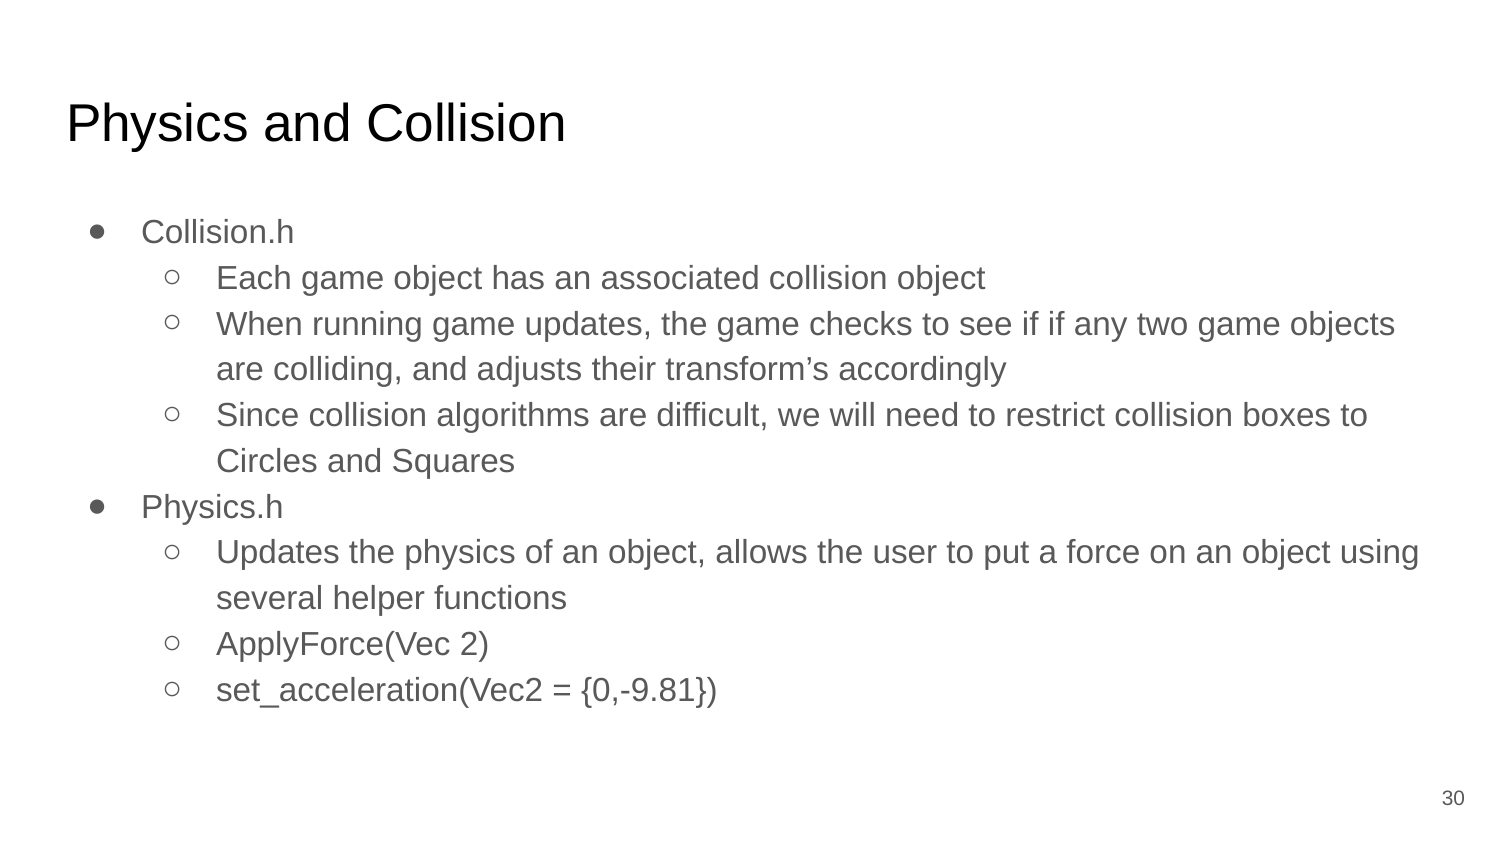

# Physics and Collision
Collision.h
Each game object has an associated collision object
When running game updates, the game checks to see if if any two game objects are colliding, and adjusts their transform’s accordingly
Since collision algorithms are difficult, we will need to restrict collision boxes to Circles and Squares
Physics.h
Updates the physics of an object, allows the user to put a force on an object using several helper functions
ApplyForce(Vec 2)
set_acceleration(Vec2 = {0,-9.81})
30